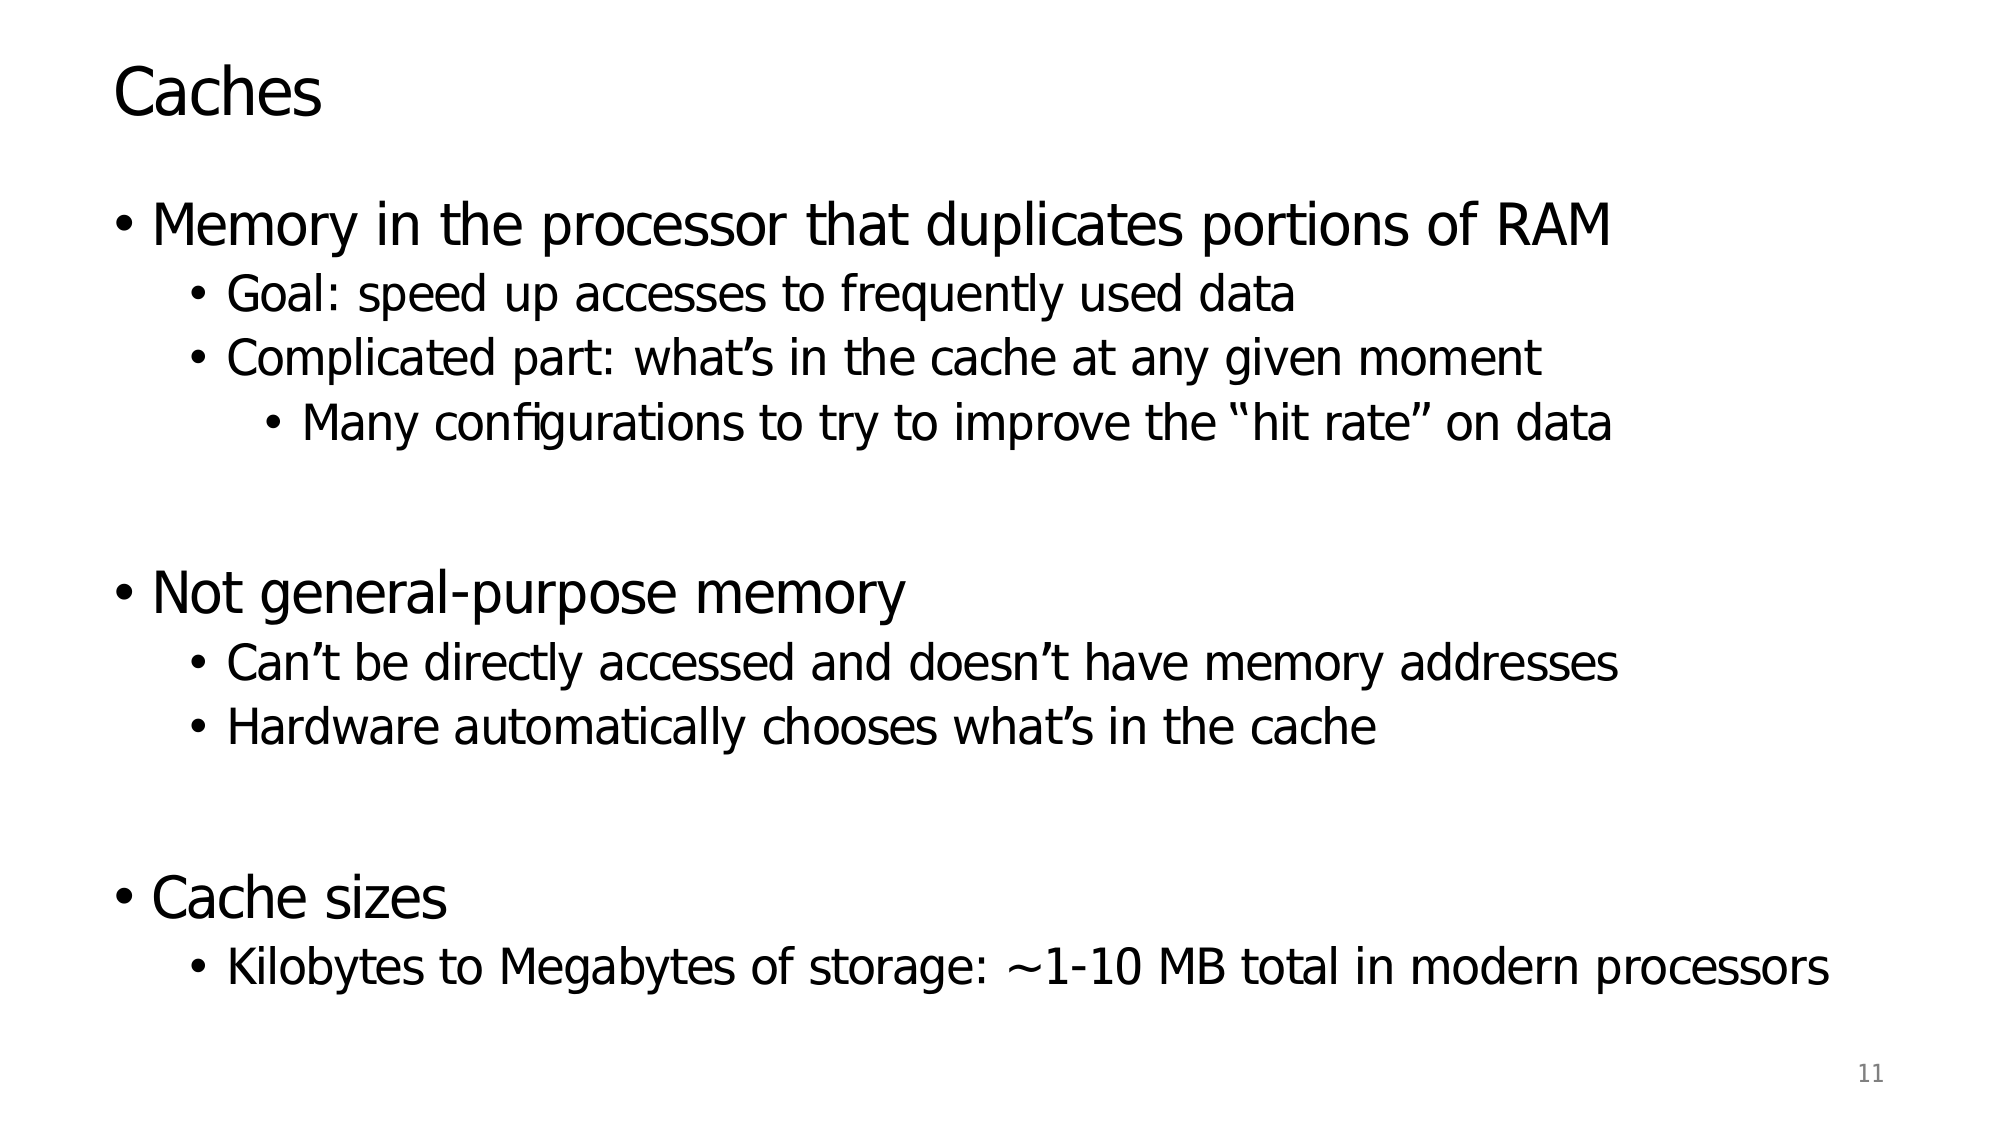

# Caches
Memory in the processor that duplicates portions of RAM
Goal: speed up accesses to frequently used data
Complicated part: what’s in the cache at any given moment
Many configurations to try to improve the “hit rate” on data

Not general-purpose memory
Can’t be directly accessed and doesn’t have memory addresses
Hardware automatically chooses what’s in the cache

Cache sizes
Kilobytes to Megabytes of storage: ~1-10 MB total in modern processors
11